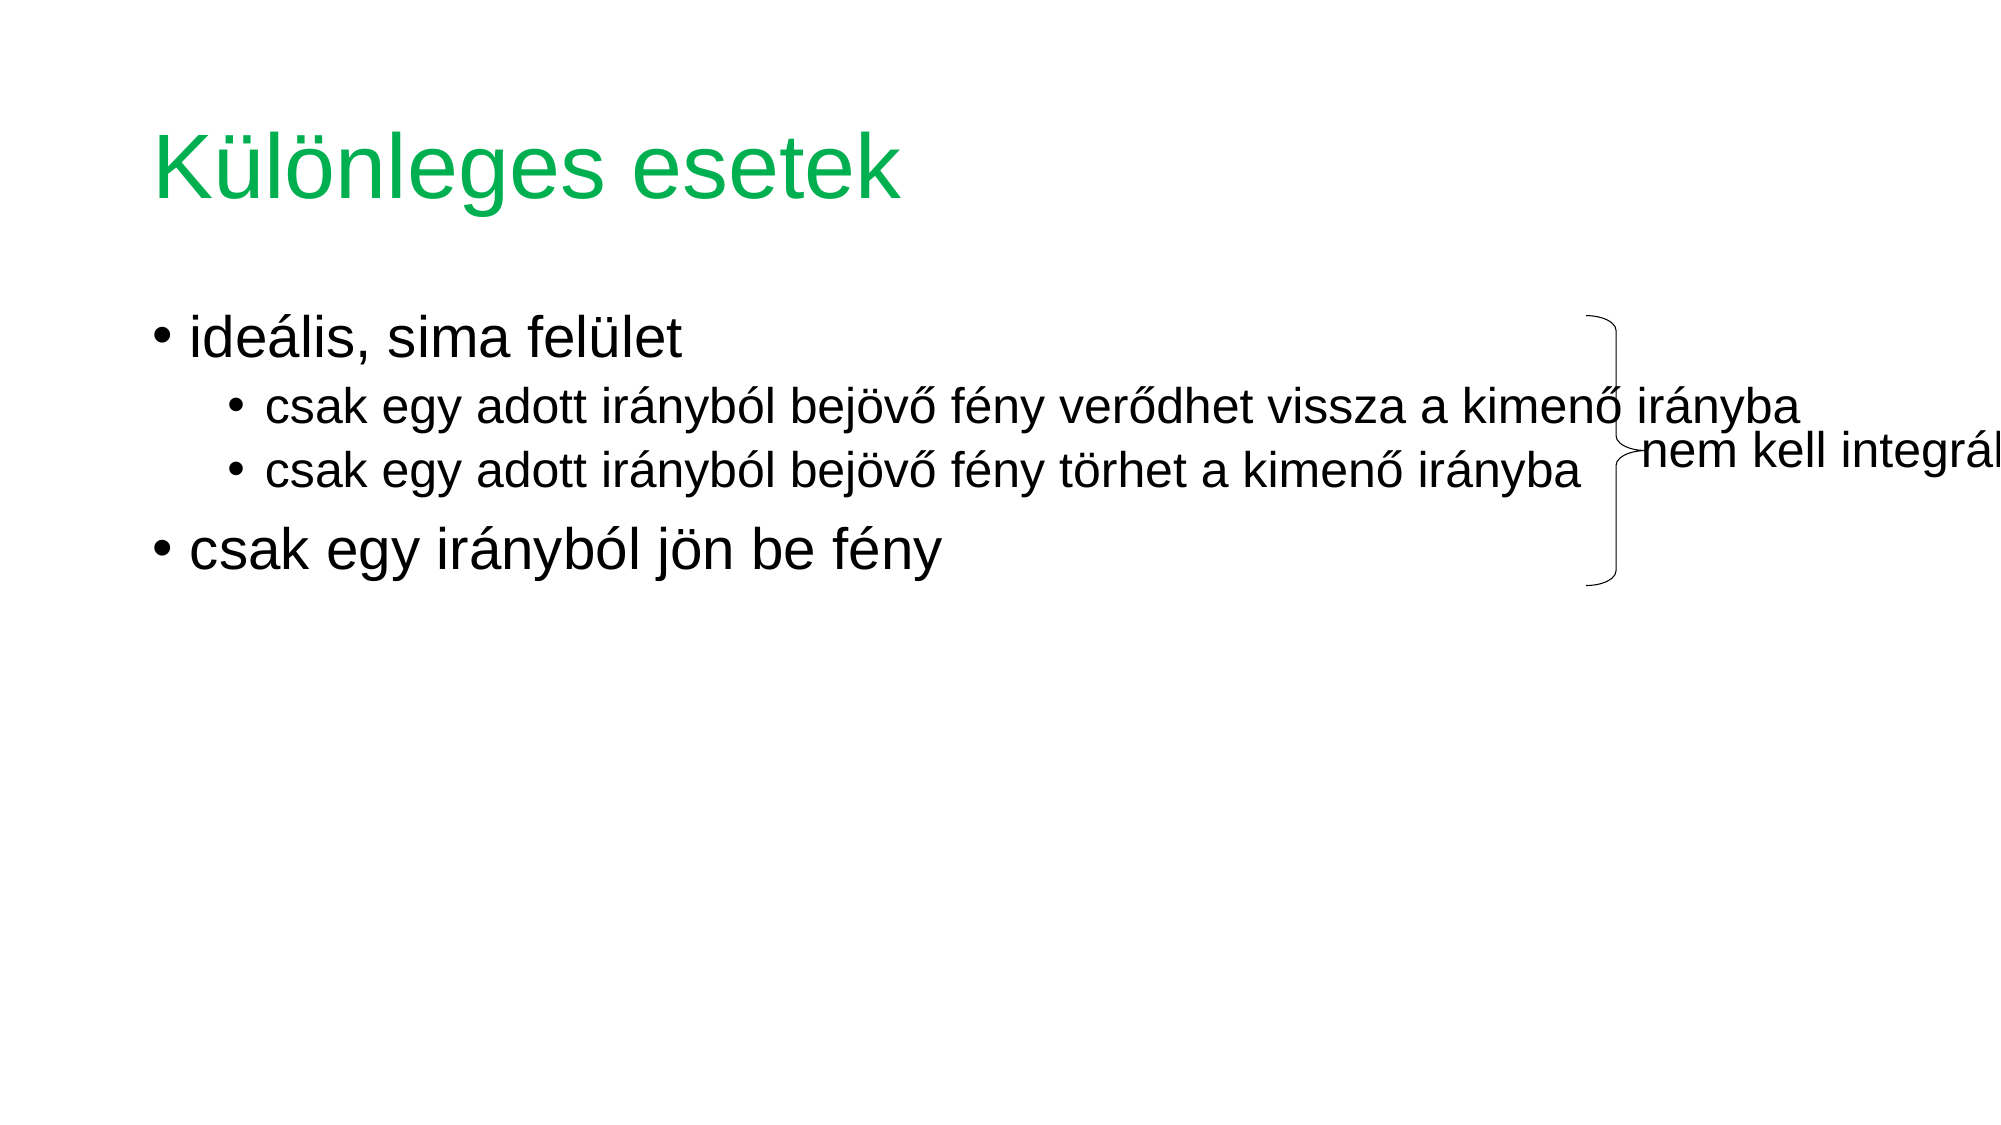

# Különleges esetek
ideális, sima felület
csak egy adott irányból bejövő fény verődhet vissza a kimenő irányba
csak egy adott irányból bejövő fény törhet a kimenő irányba
csak egy irányból jön be fény

nem kell integrál